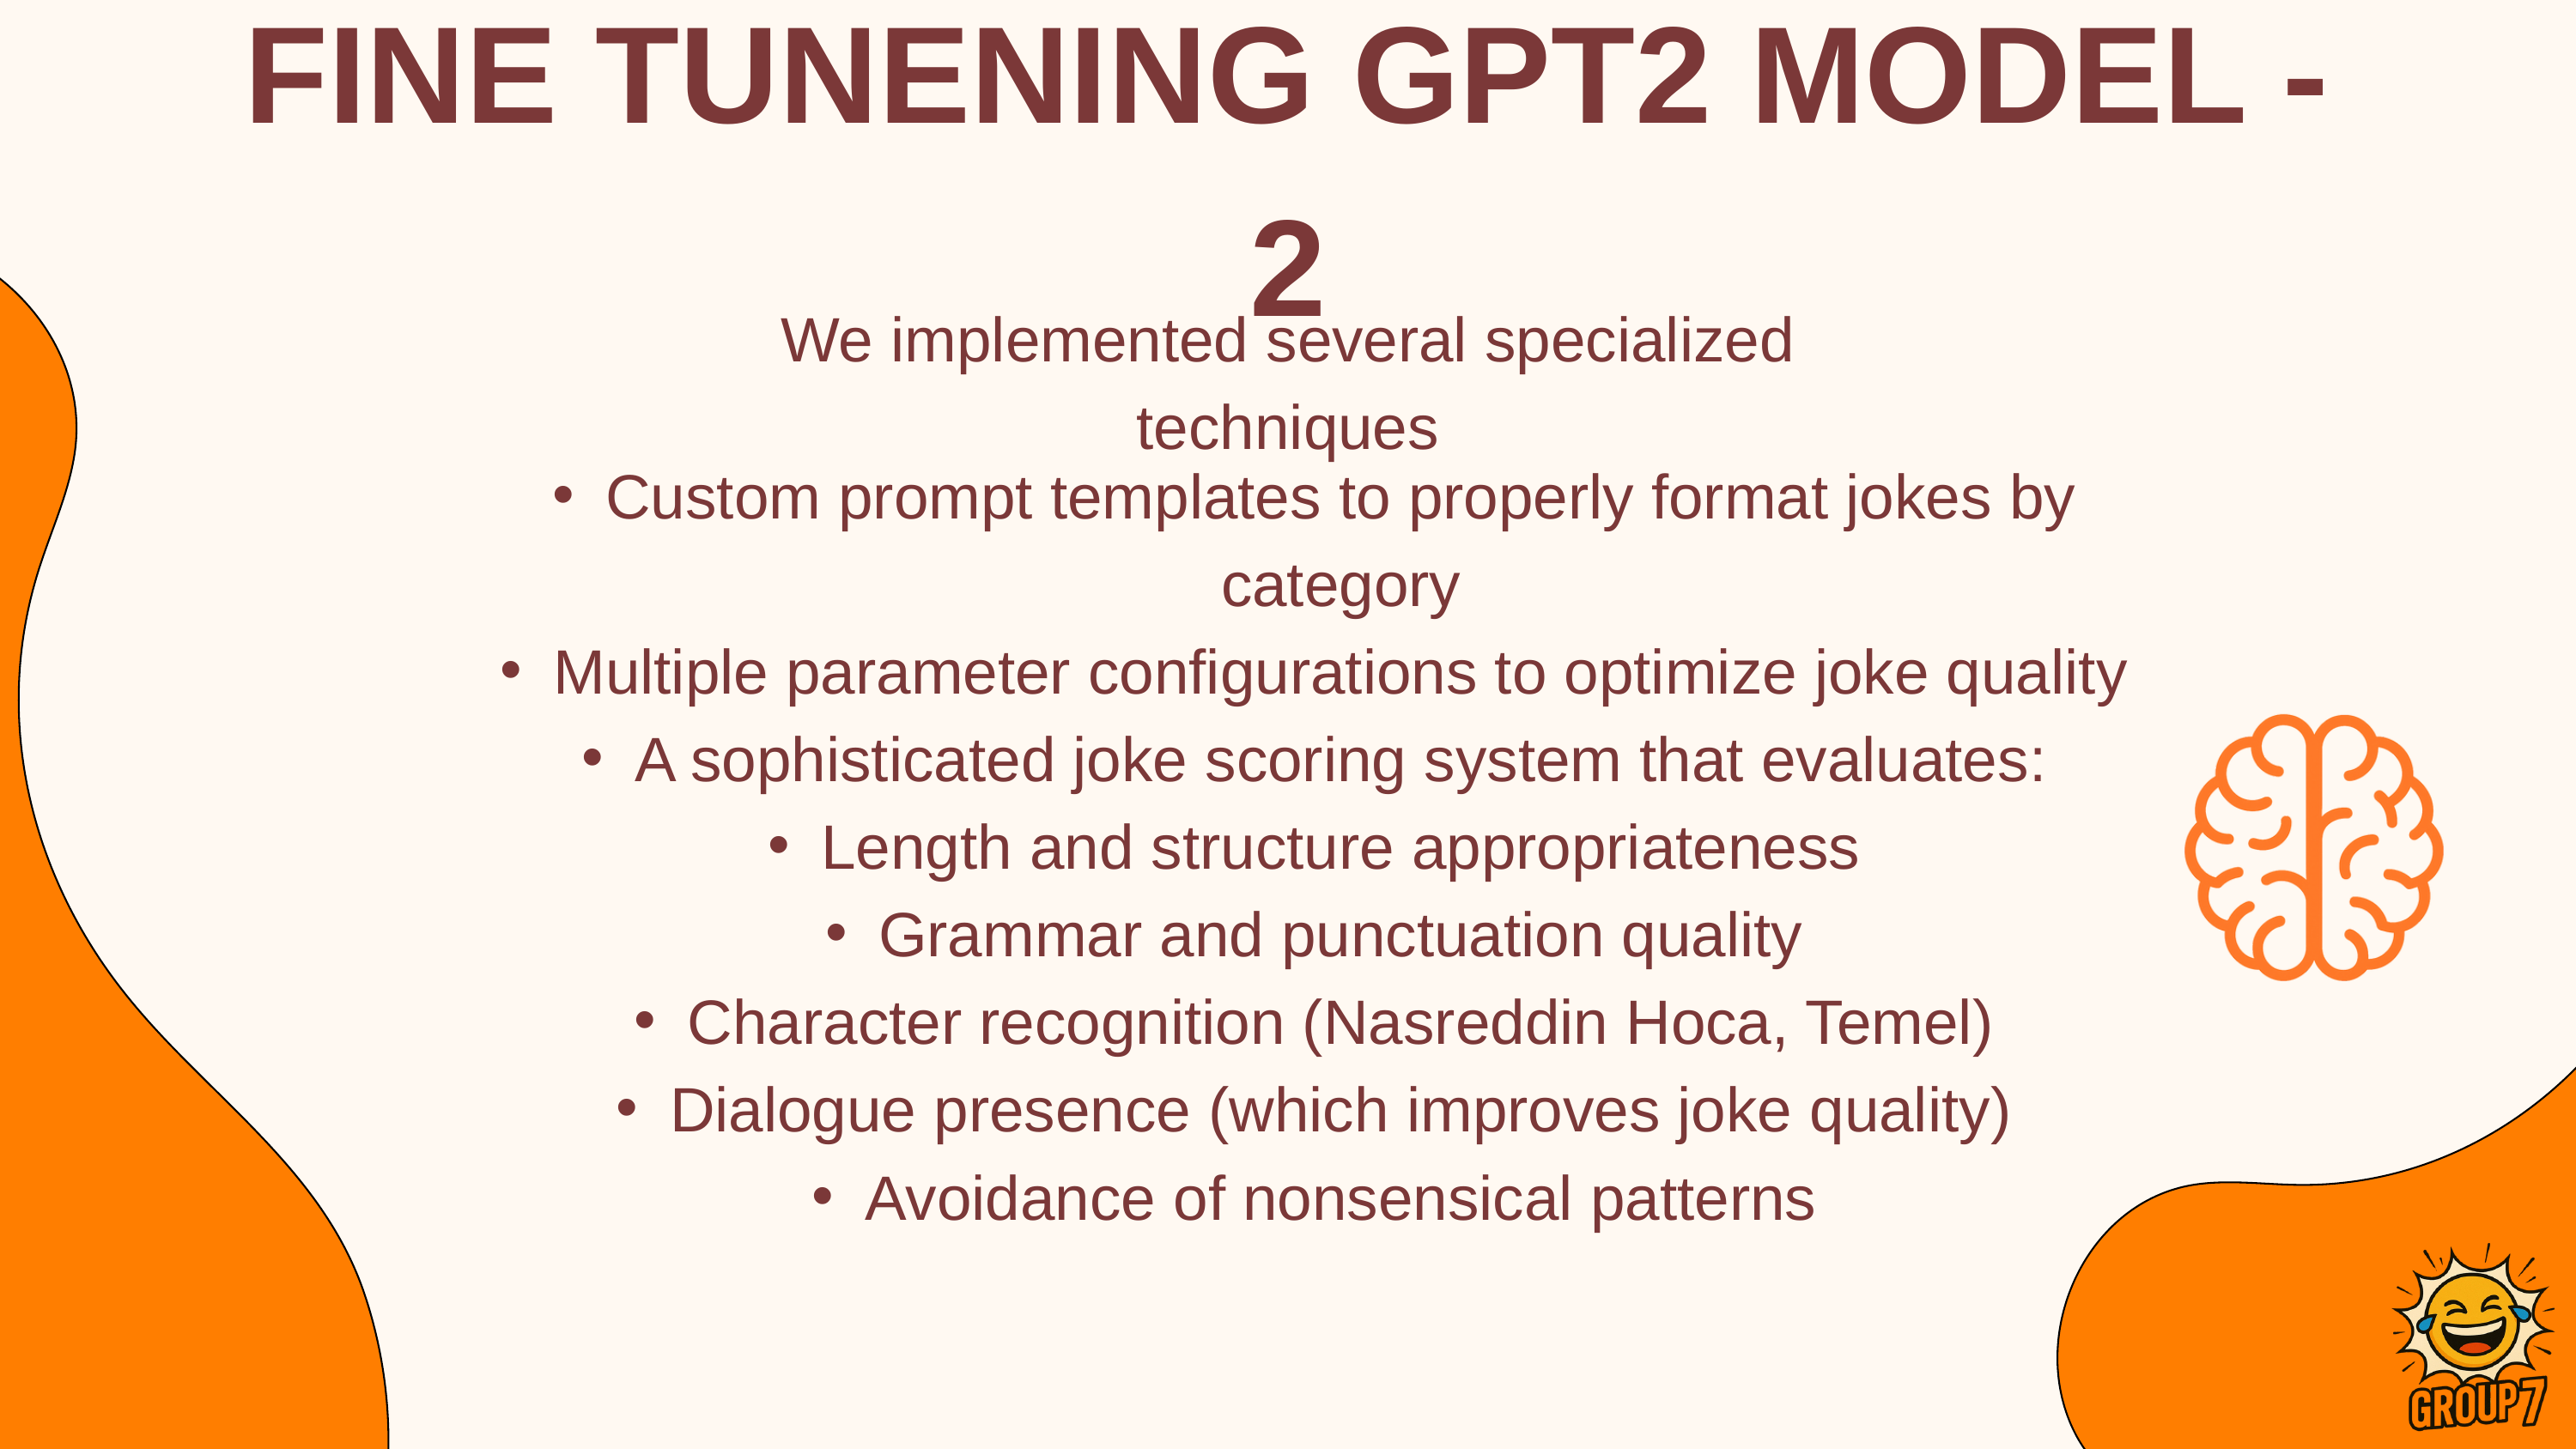

FINE TUNENING GPT2 MODEL - 2

We implemented several specialized techniques
Custom prompt templates to properly format jokes by category
Multiple parameter configurations to optimize joke quality
A sophisticated joke scoring system that evaluates:
Length and structure appropriateness
Grammar and punctuation quality
Character recognition (Nasreddin Hoca, Temel)
Dialogue presence (which improves joke quality)
Avoidance of nonsensical patterns